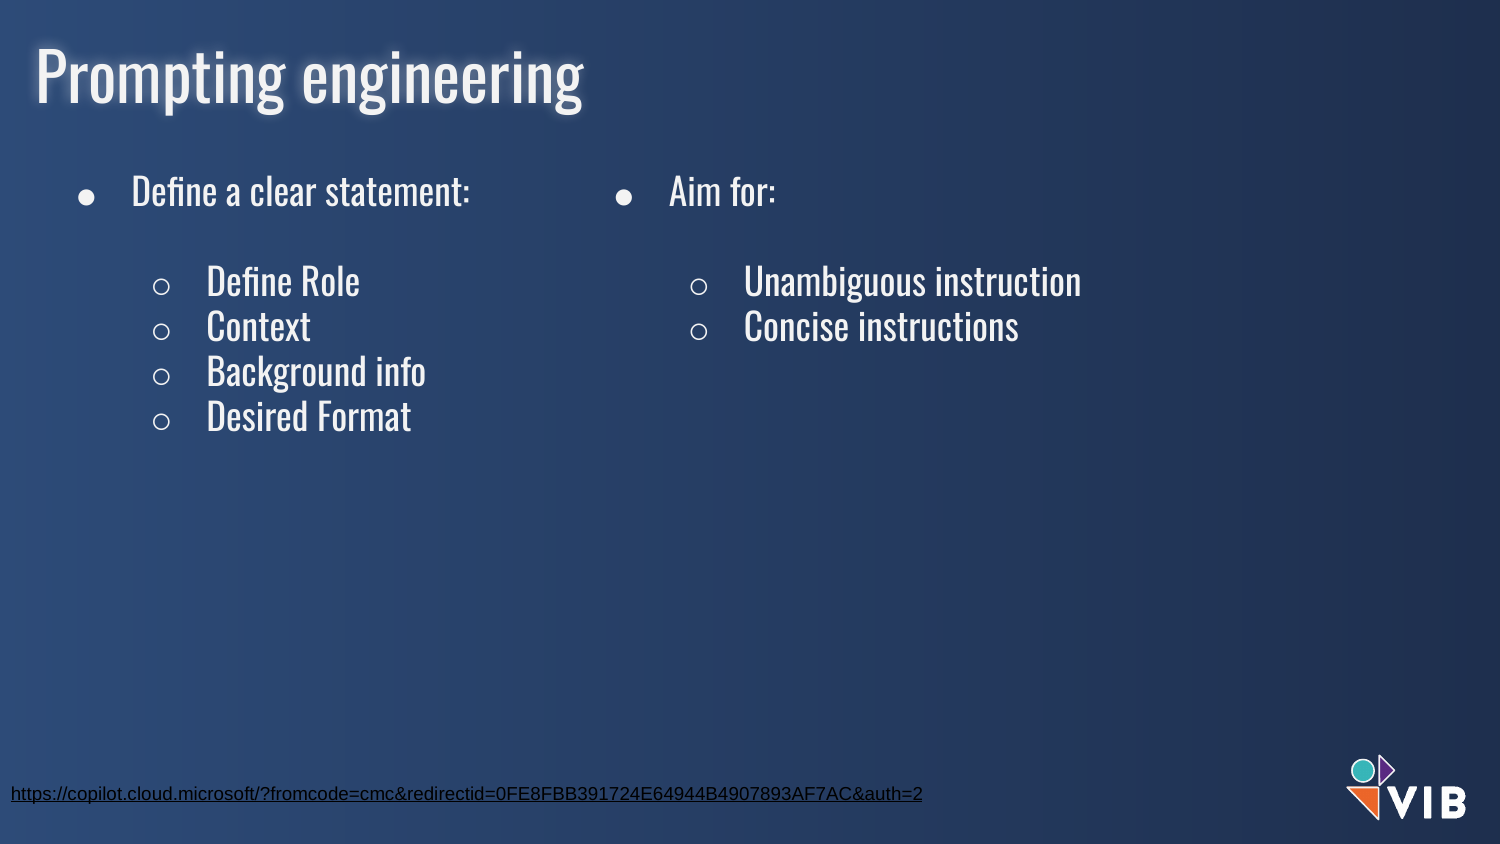

Prompting engineering
Define a clear statement:
Define Role
Context
Background info
Desired Format
Aim for:
Unambiguous instruction
Concise instructions
https://copilot.cloud.microsoft/?fromcode=cmc&redirectid=0FE8FBB391724E64944B4907893AF7AC&auth=2